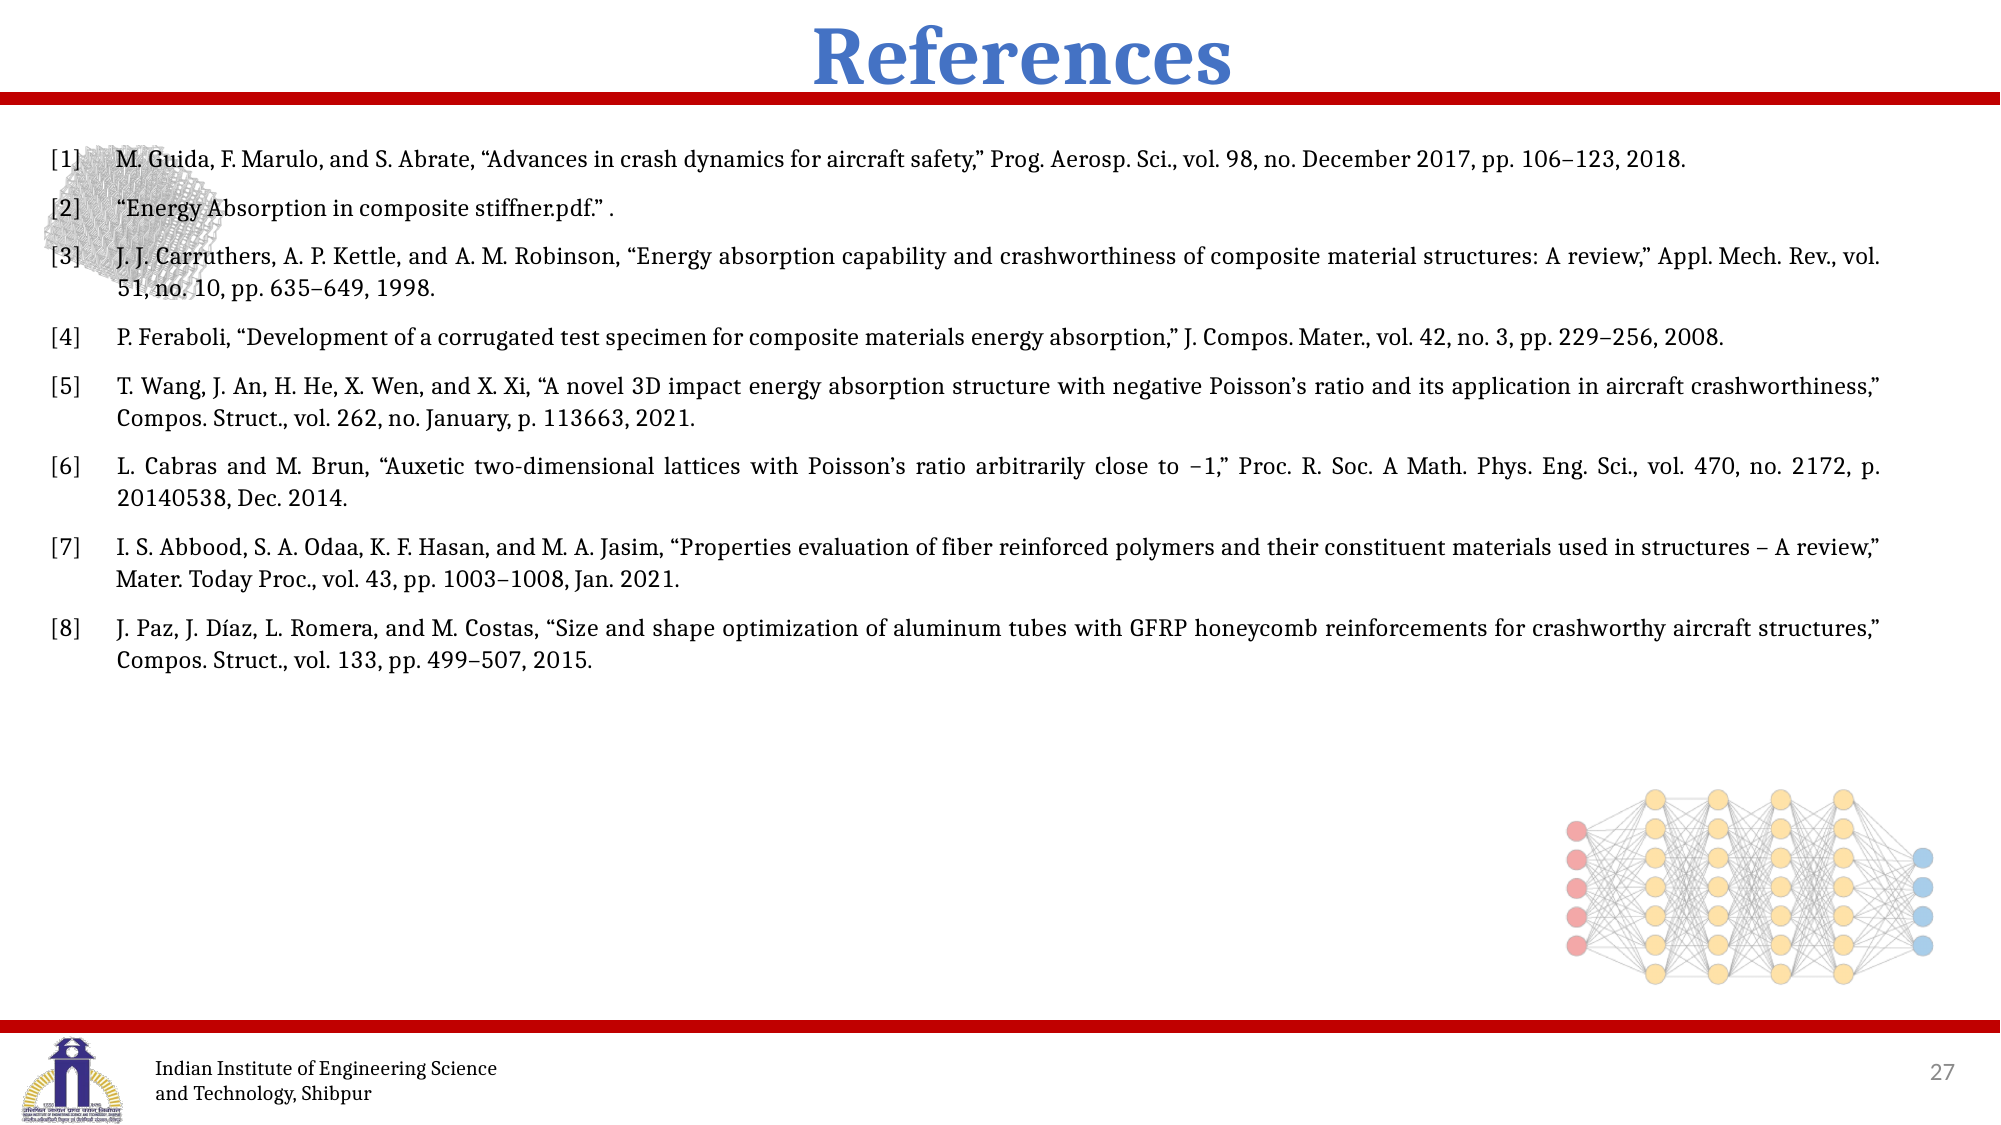

References
[1]	M. Guida, F. Marulo, and S. Abrate, “Advances in crash dynamics for aircraft safety,” Prog. Aerosp. Sci., vol. 98, no. December 2017, pp. 106–123, 2018.
[2]	“Energy Absorption in composite stiffner.pdf.” .
[3]	J. J. Carruthers, A. P. Kettle, and A. M. Robinson, “Energy absorption capability and crashworthiness of composite material structures: A review,” Appl. Mech. Rev., vol. 51, no. 10, pp. 635–649, 1998.
[4]	P. Feraboli, “Development of a corrugated test specimen for composite materials energy absorption,” J. Compos. Mater., vol. 42, no. 3, pp. 229–256, 2008.
[5]	T. Wang, J. An, H. He, X. Wen, and X. Xi, “A novel 3D impact energy absorption structure with negative Poisson’s ratio and its application in aircraft crashworthiness,” Compos. Struct., vol. 262, no. January, p. 113663, 2021.
[6]	L. Cabras and M. Brun, “Auxetic two-dimensional lattices with Poisson’s ratio arbitrarily close to −1,” Proc. R. Soc. A Math. Phys. Eng. Sci., vol. 470, no. 2172, p. 20140538, Dec. 2014.
[7]	I. S. Abbood, S. A. Odaa, K. F. Hasan, and M. A. Jasim, “Properties evaluation of fiber reinforced polymers and their constituent materials used in structures – A review,” Mater. Today Proc., vol. 43, pp. 1003–1008, Jan. 2021.
[8]	J. Paz, J. Díaz, L. Romera, and M. Costas, “Size and shape optimization of aluminum tubes with GFRP honeycomb reinforcements for crashworthy aircraft structures,” Compos. Struct., vol. 133, pp. 499–507, 2015.
27